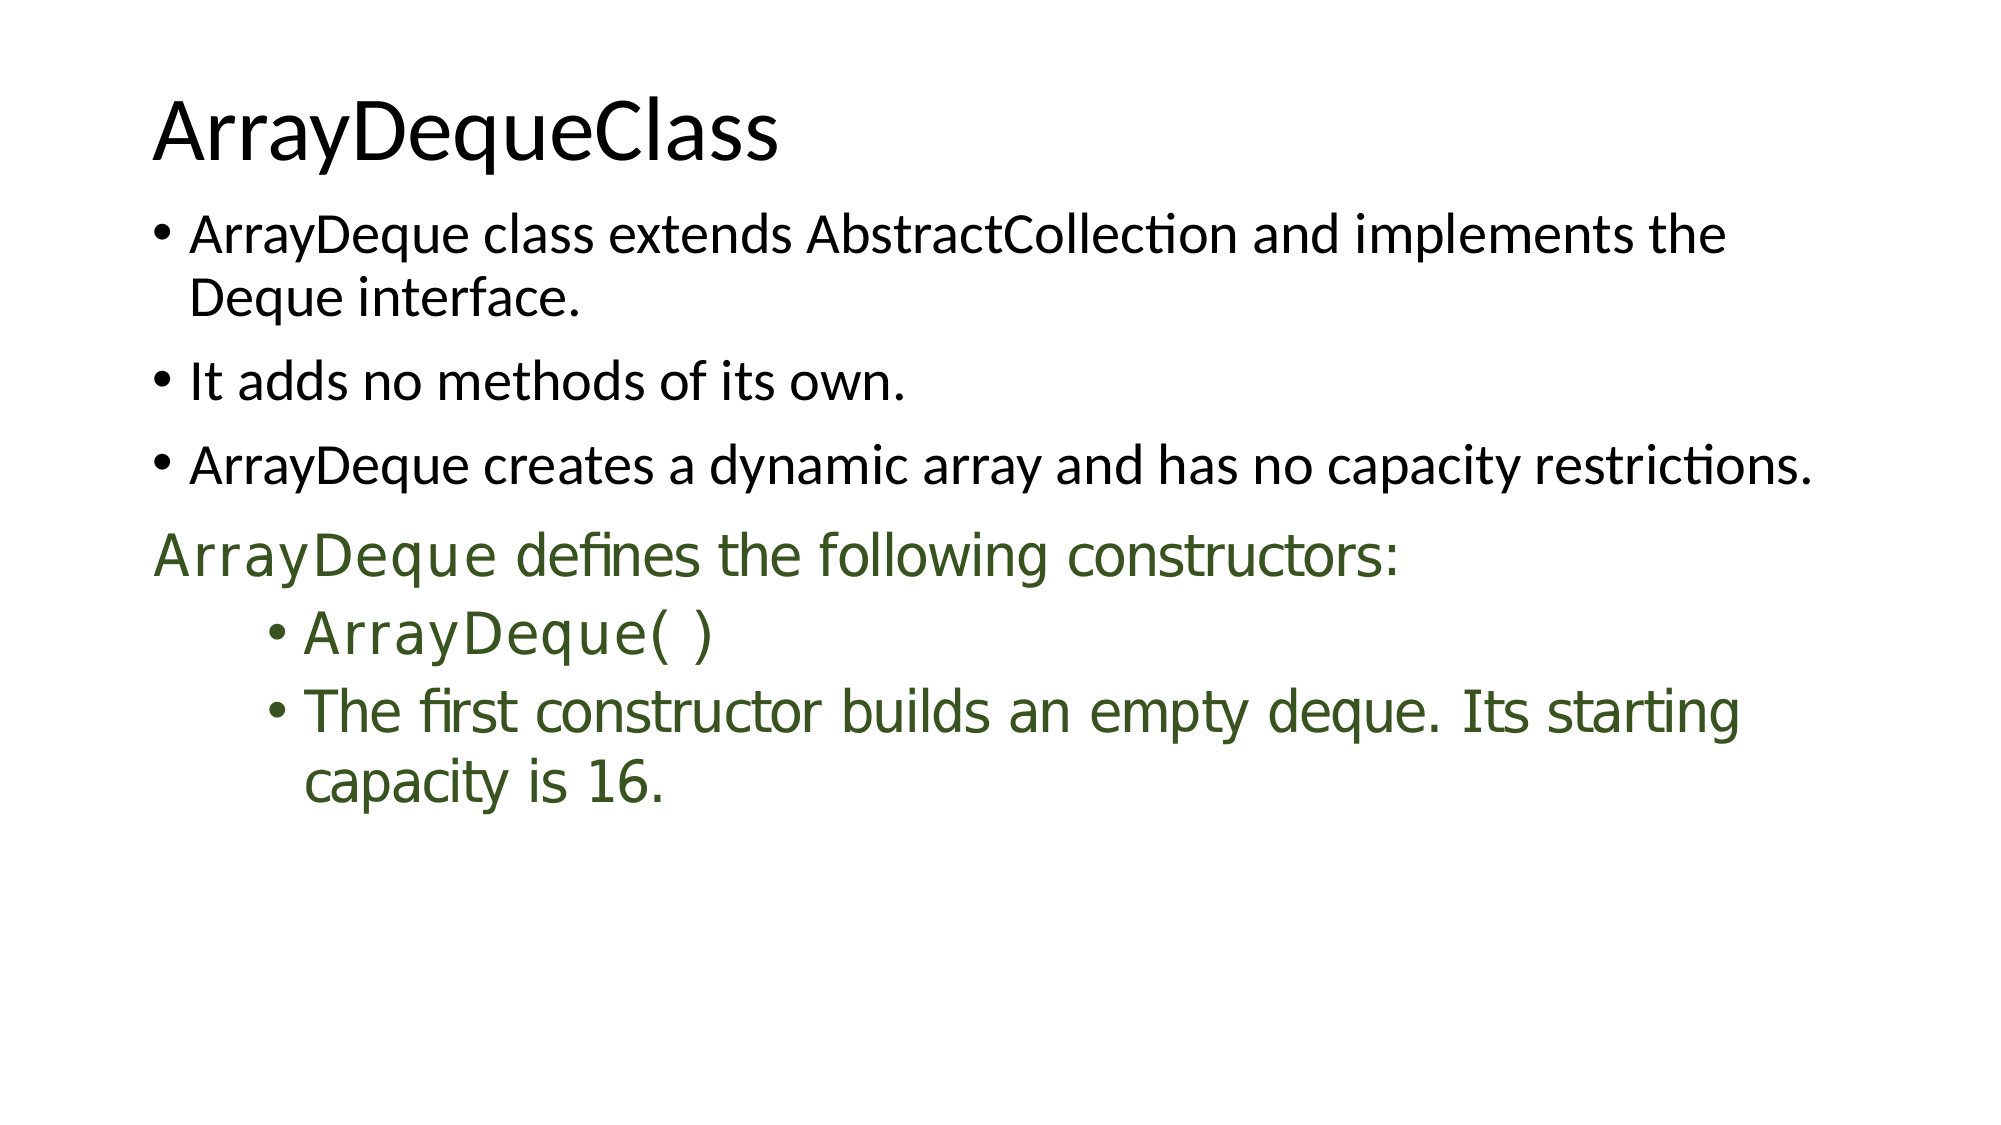

# ArrayDequeClass
ArrayDeque class extends AbstractCollection and implements the Deque interface.
It adds no methods of its own.
ArrayDeque creates a dynamic array and has no capacity restrictions.
ArrayDeque defines the following constructors:
ArrayDeque( )
The first constructor builds an empty deque. Its starting capacity is 16.